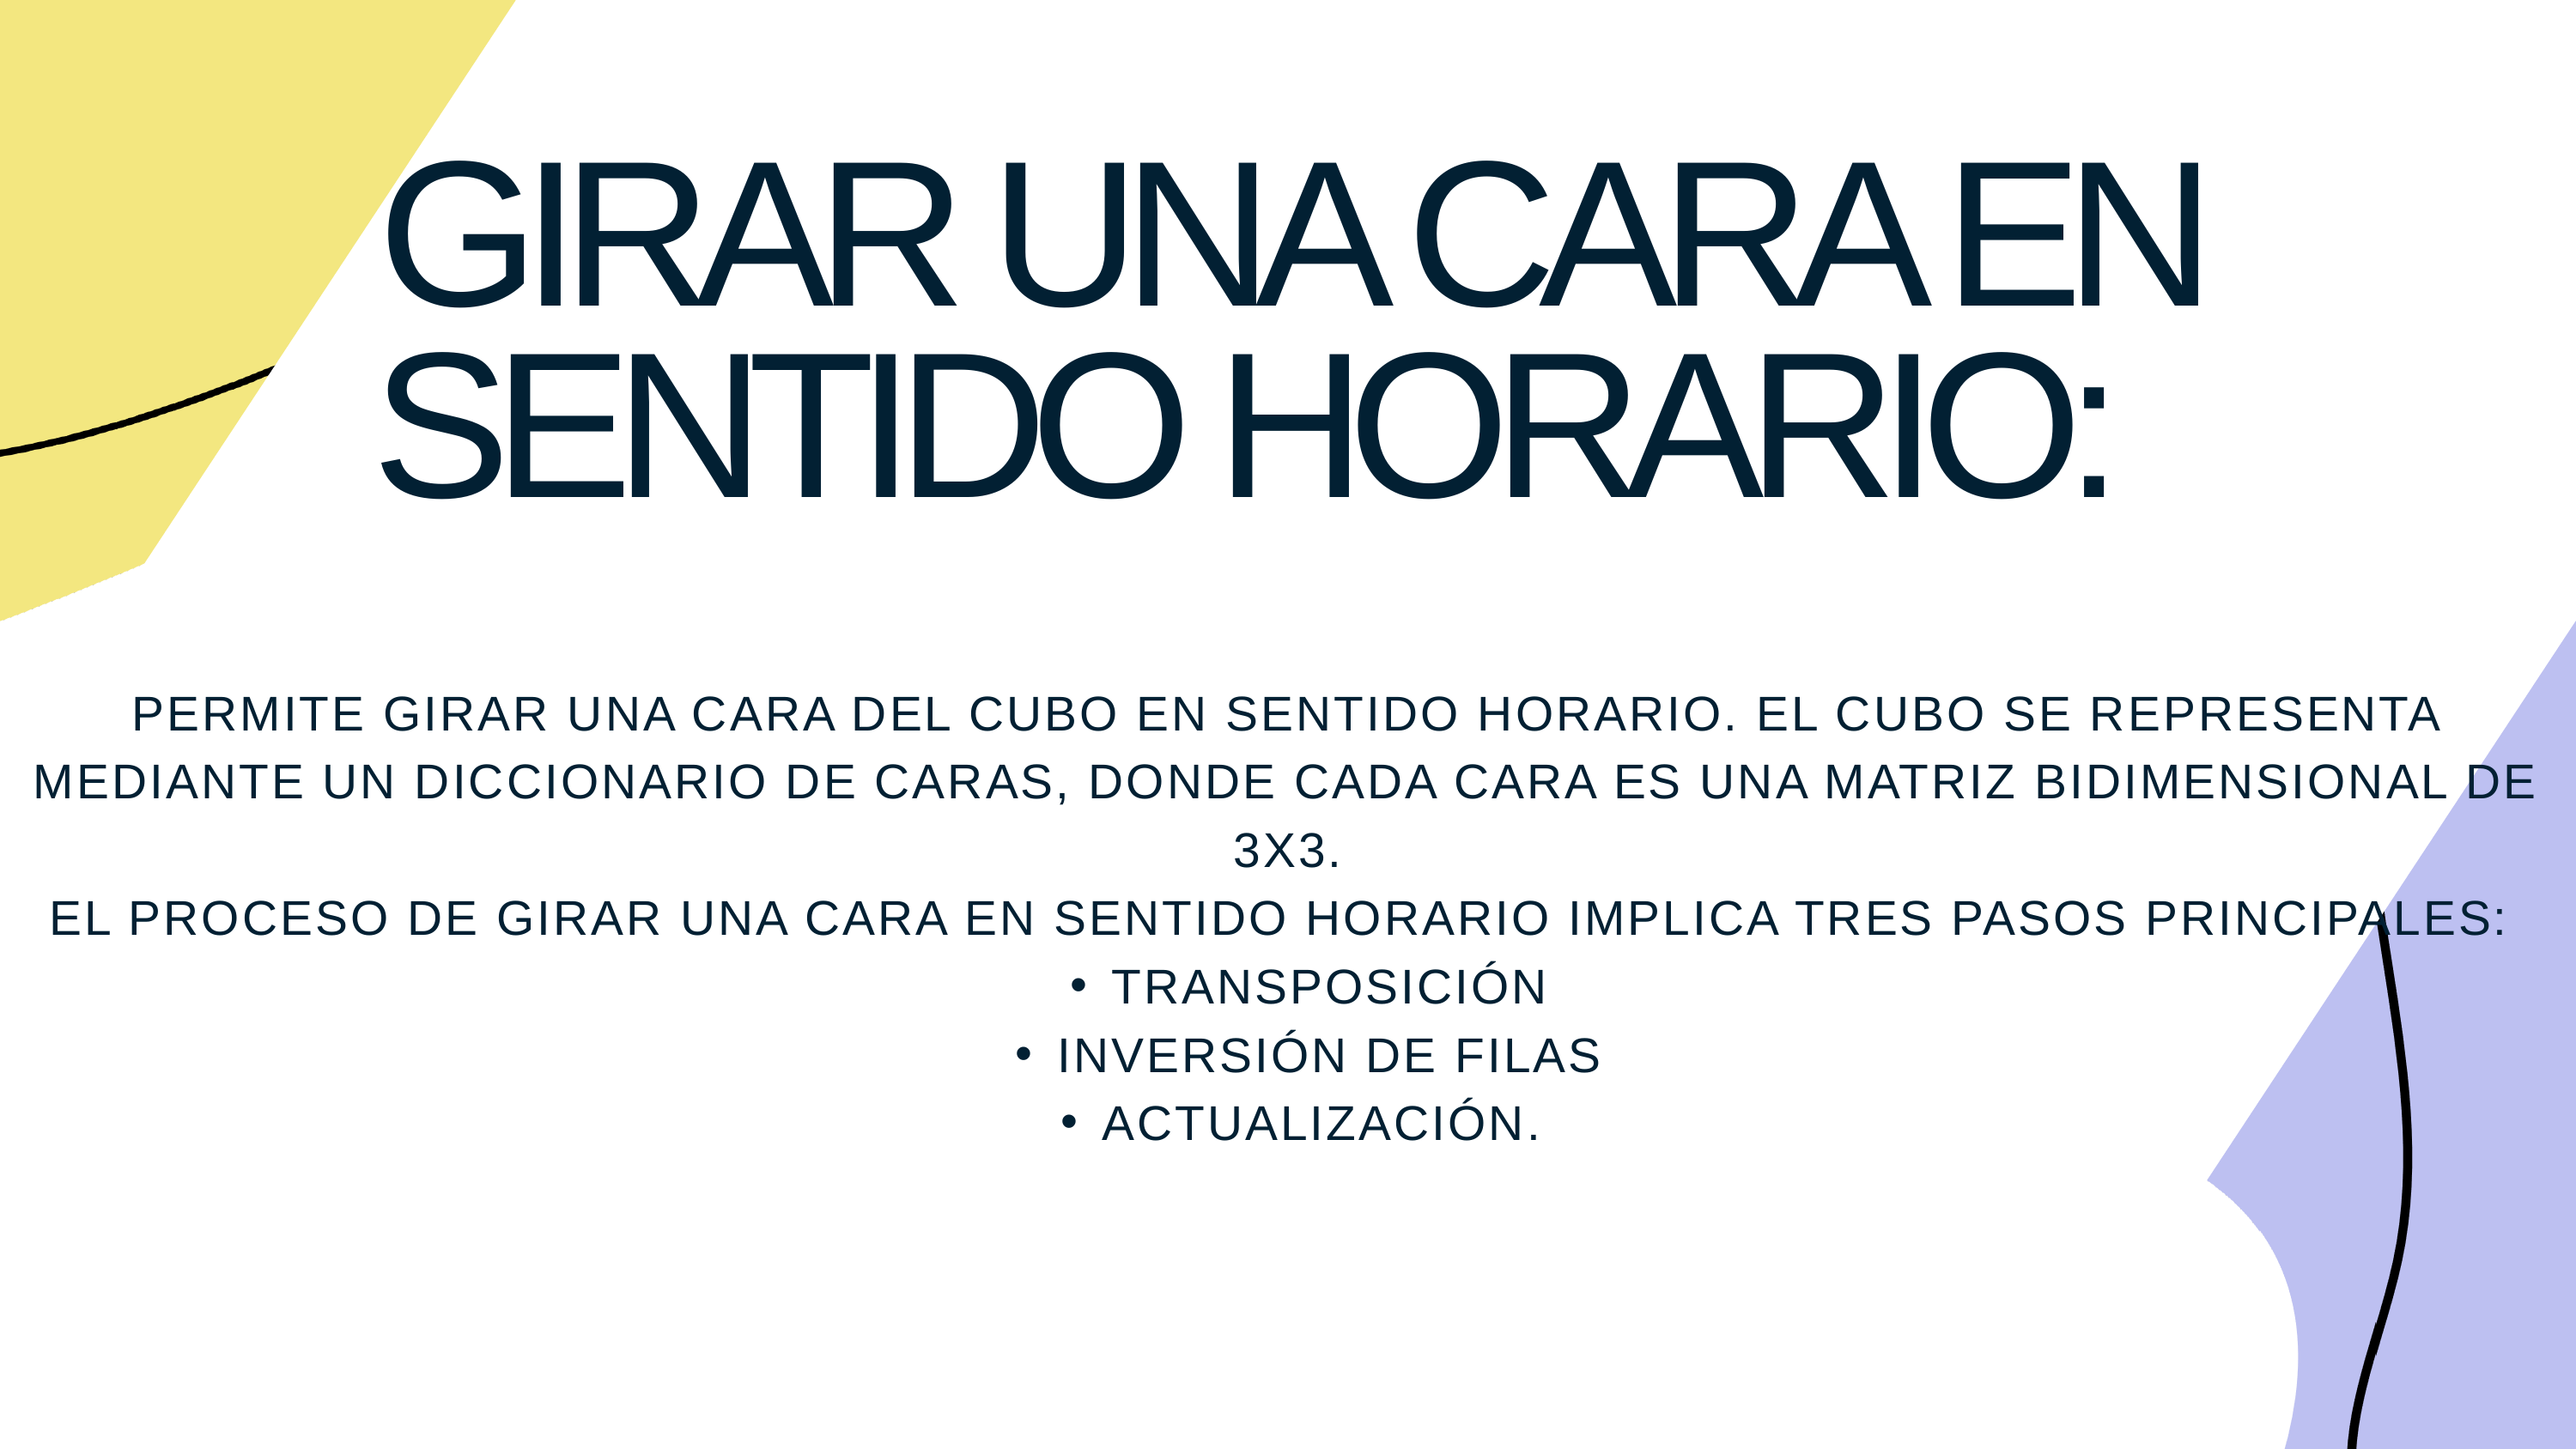

GIRAR UNA CARA EN SENTIDO HORARIO:

PERMITE GIRAR UNA CARA DEL CUBO EN SENTIDO HORARIO. EL CUBO SE REPRESENTA MEDIANTE UN DICCIONARIO DE CARAS, DONDE CADA CARA ES UNA MATRIZ BIDIMENSIONAL DE 3X3.
EL PROCESO DE GIRAR UNA CARA EN SENTIDO HORARIO IMPLICA TRES PASOS PRINCIPALES:
TRANSPOSICIÓN
INVERSIÓN DE FILAS
ACTUALIZACIÓN.